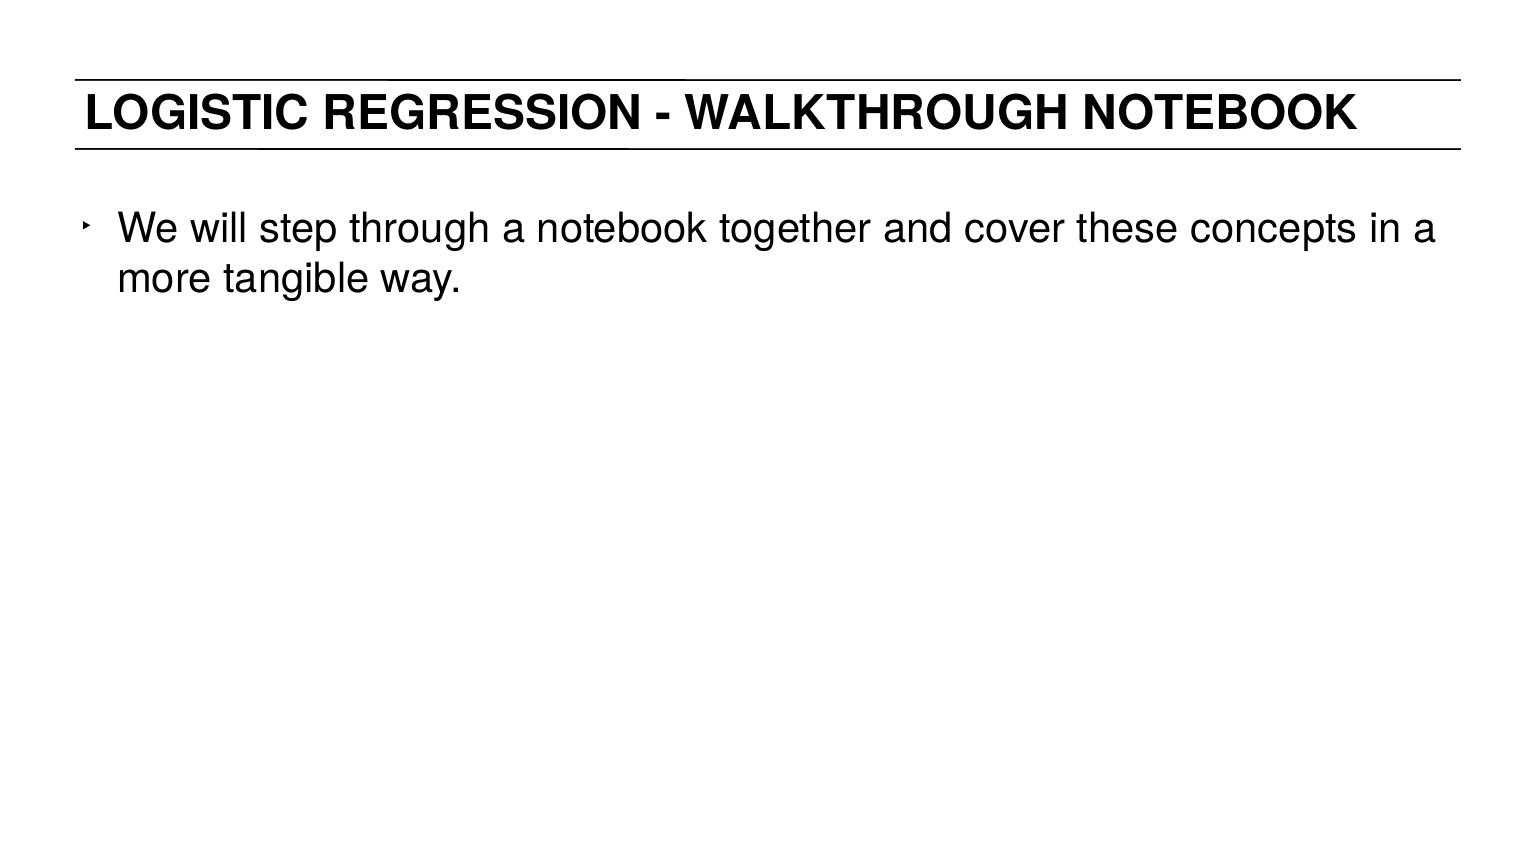

# LOGISTIC REGRESSION - WALKTHROUGH NOTEBOOK
11

We will step through a notebook together and cover these concepts in a more tangible way.